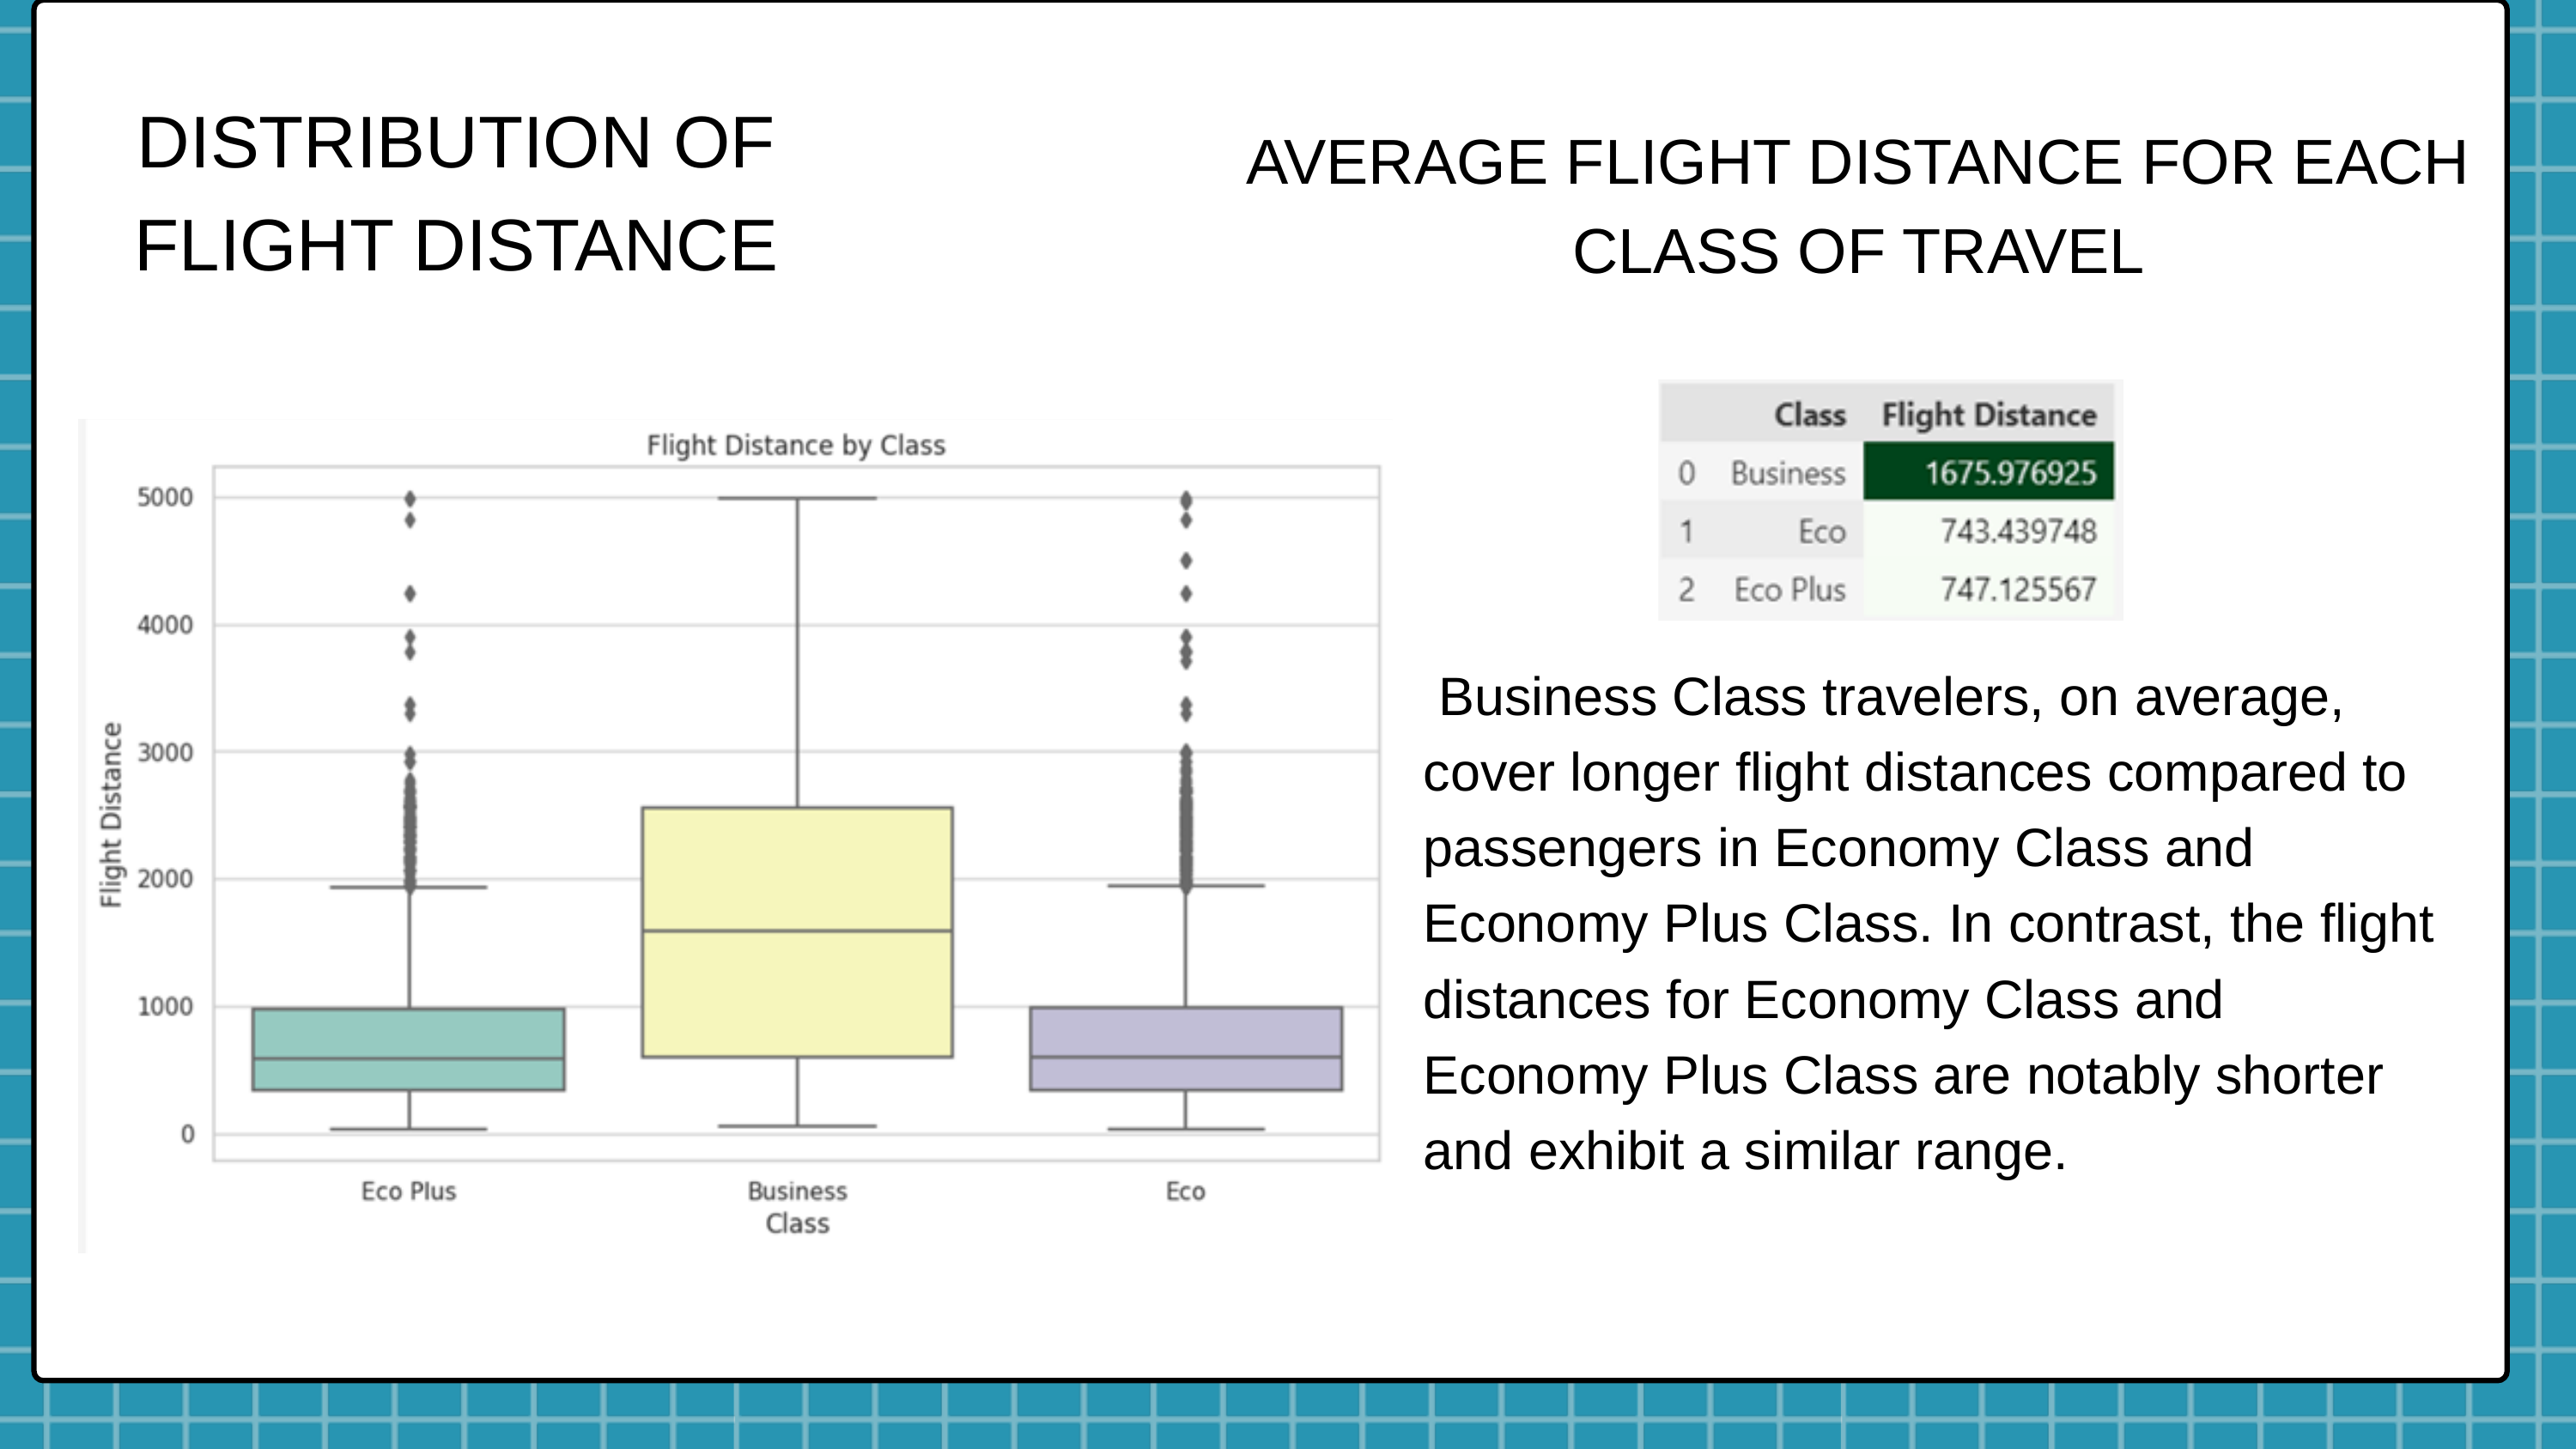

DISTRIBUTION OF FLIGHT DISTANCE
AVERAGE FLIGHT DISTANCE FOR EACH CLASS OF TRAVEL

 Business Class travelers, on average, cover longer flight distances compared to passengers in Economy Class and Economy Plus Class. In contrast, the flight distances for Economy Class and Economy Plus Class are notably shorter and exhibit a similar range.